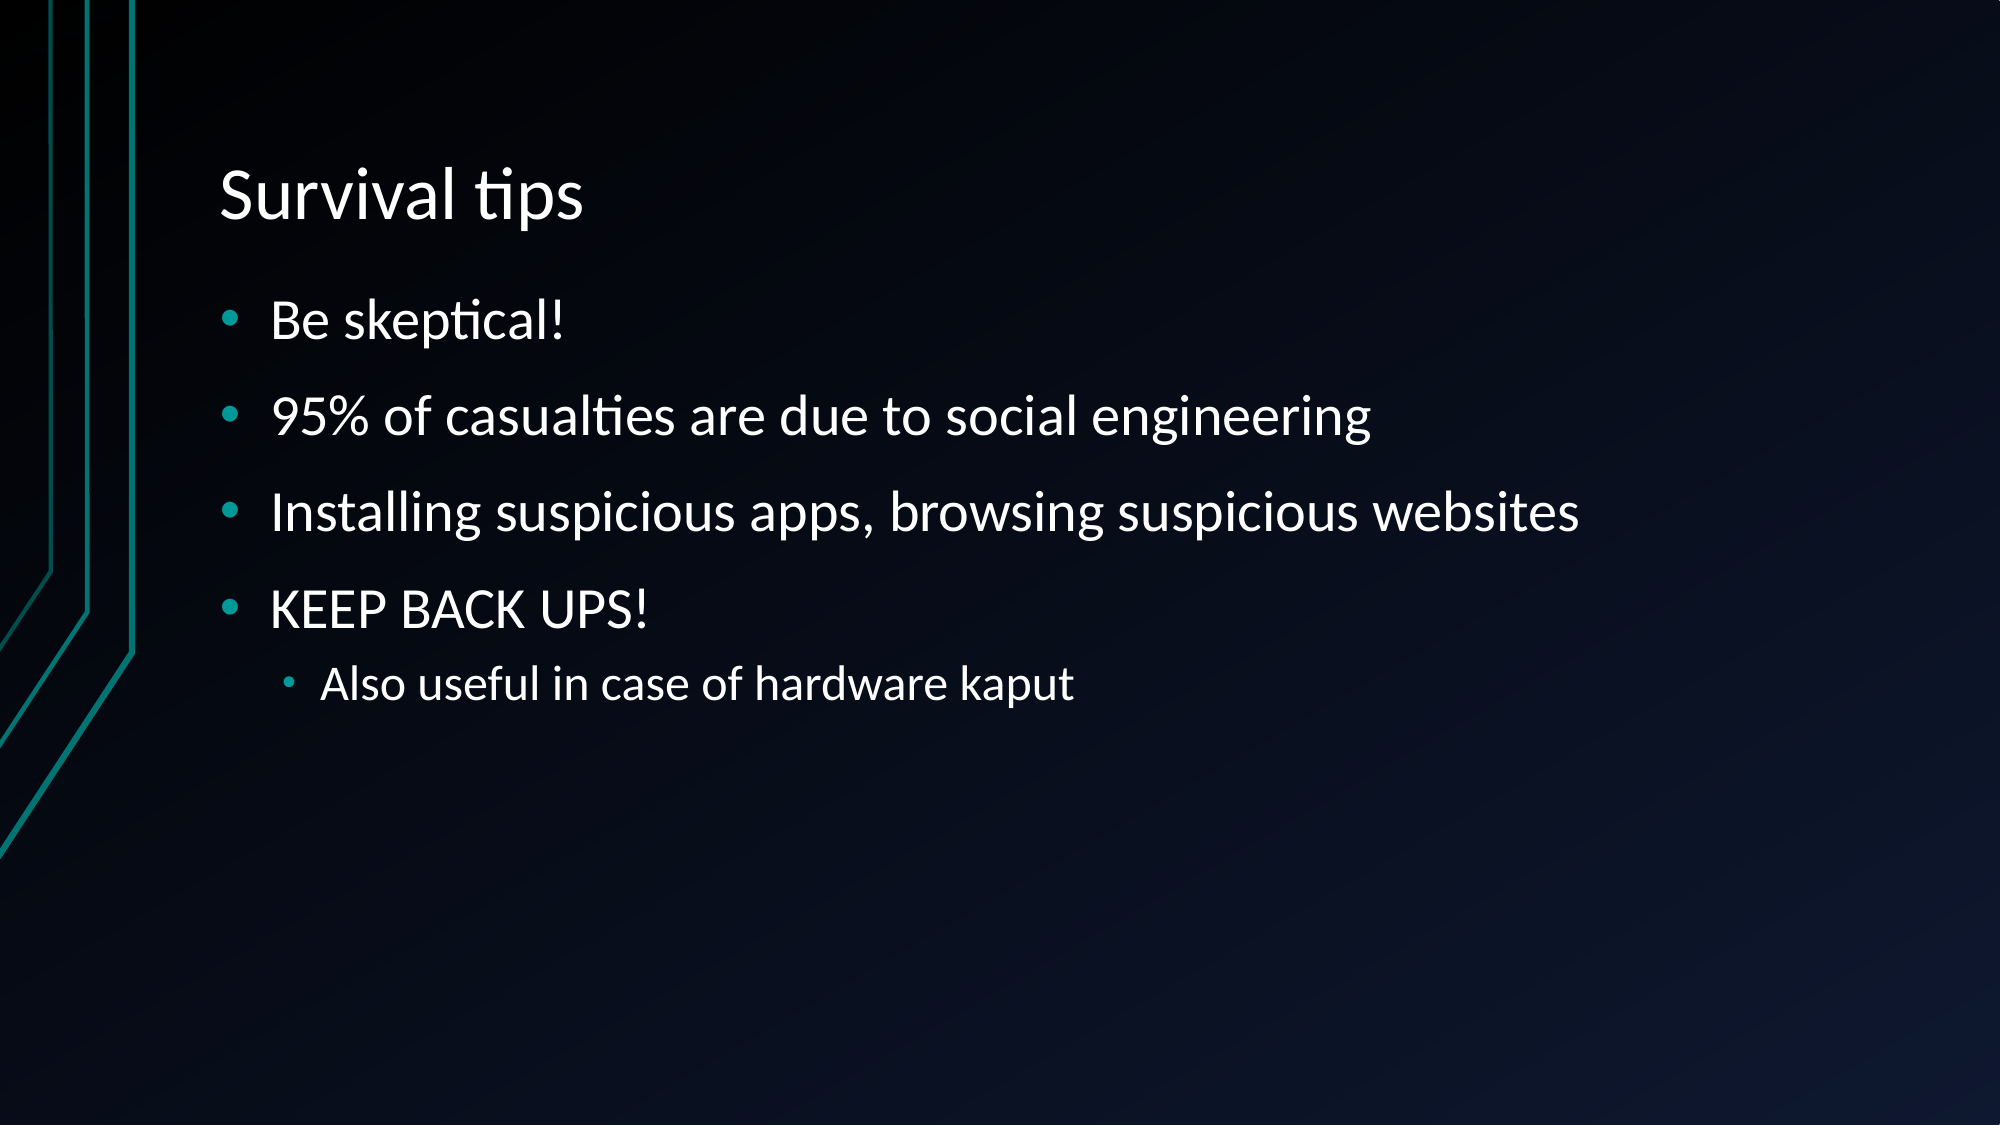

# Survival tips
Be skeptical!
95% of casualties are due to social engineering
Installing suspicious apps, browsing suspicious websites
KEEP BACK UPS!
Also useful in case of hardware kaput